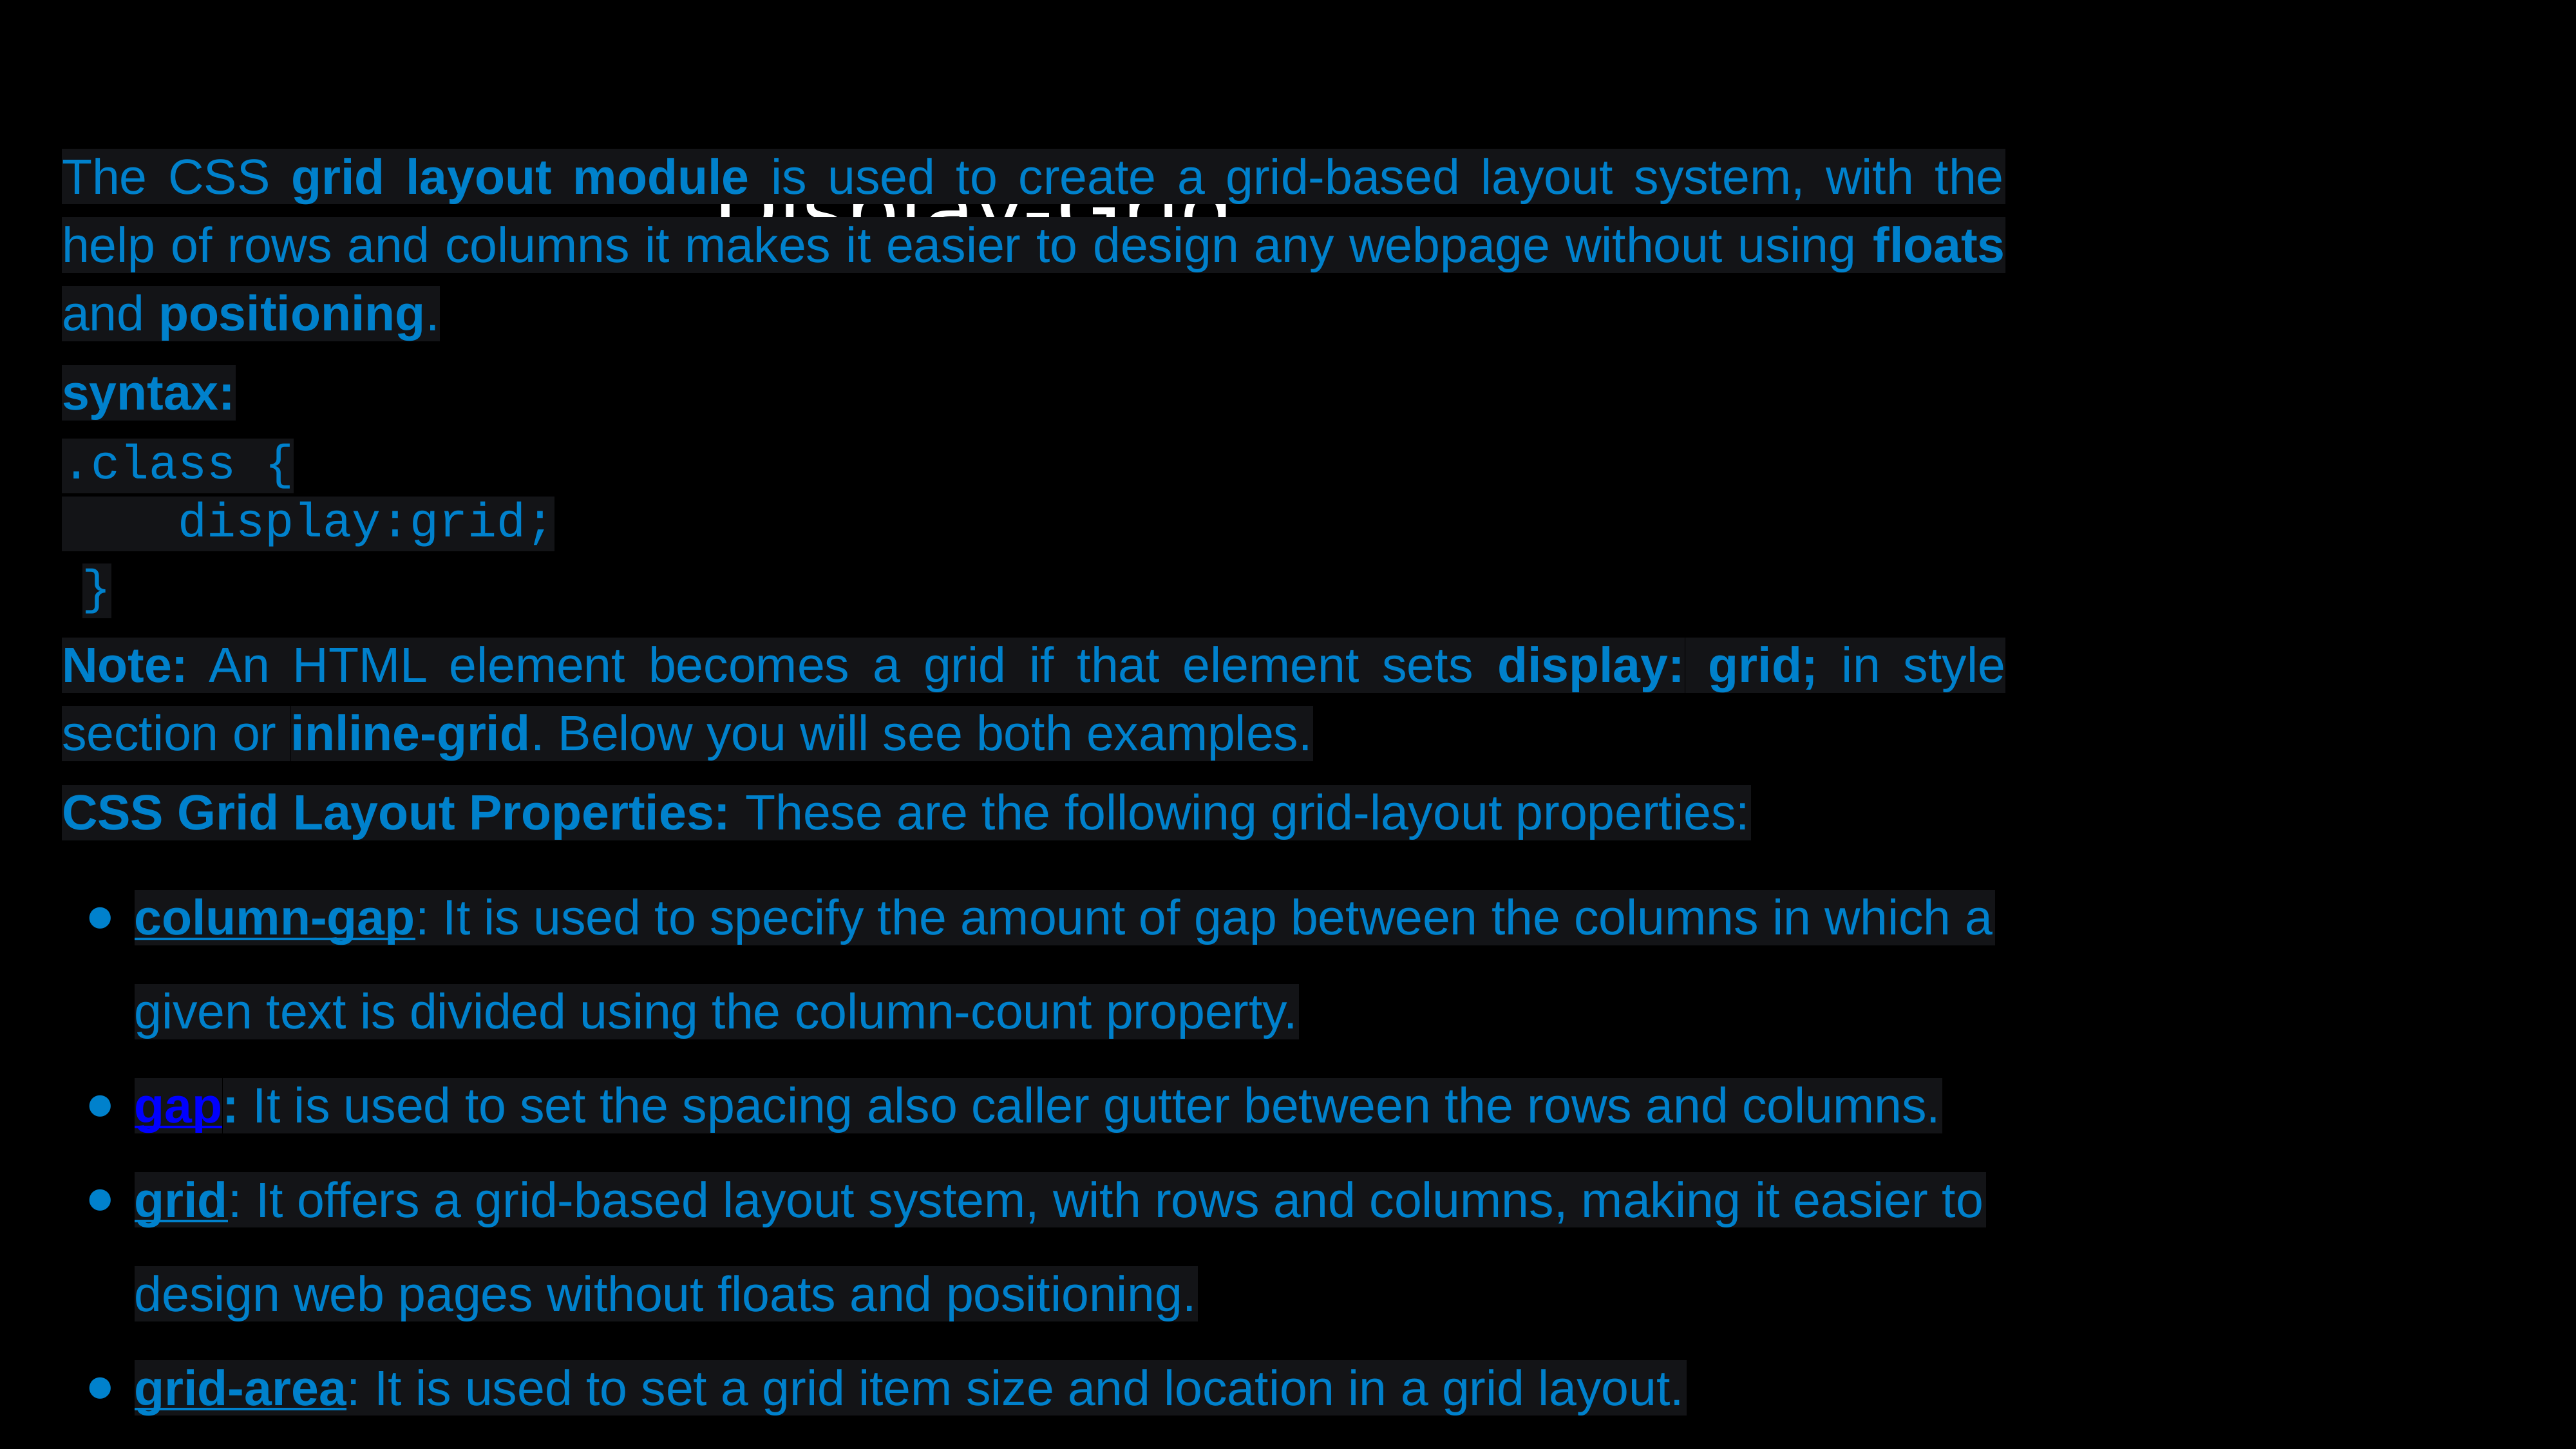

Display-Grid

The CSS grid layout module is used to create a grid-based layout system, with the help of rows and columns it makes it easier to design any webpage without using floats and positioning.
syntax:
.class {
    display:grid;
}
Note: An HTML element becomes a grid if that element sets display: grid; in style section or inline-grid. Below you will see both examples.
CSS Grid Layout Properties: These are the following grid-layout properties:
column-gap: It is used to specify the amount of gap between the columns in which a given text is divided using the column-count property.
gap: It is used to set the spacing also caller gutter between the rows and columns.
grid: It offers a grid-based layout system, with rows and columns, making it easier to design web pages without floats and positioning.
grid-area: It is used to set a grid item size and location in a grid layout.